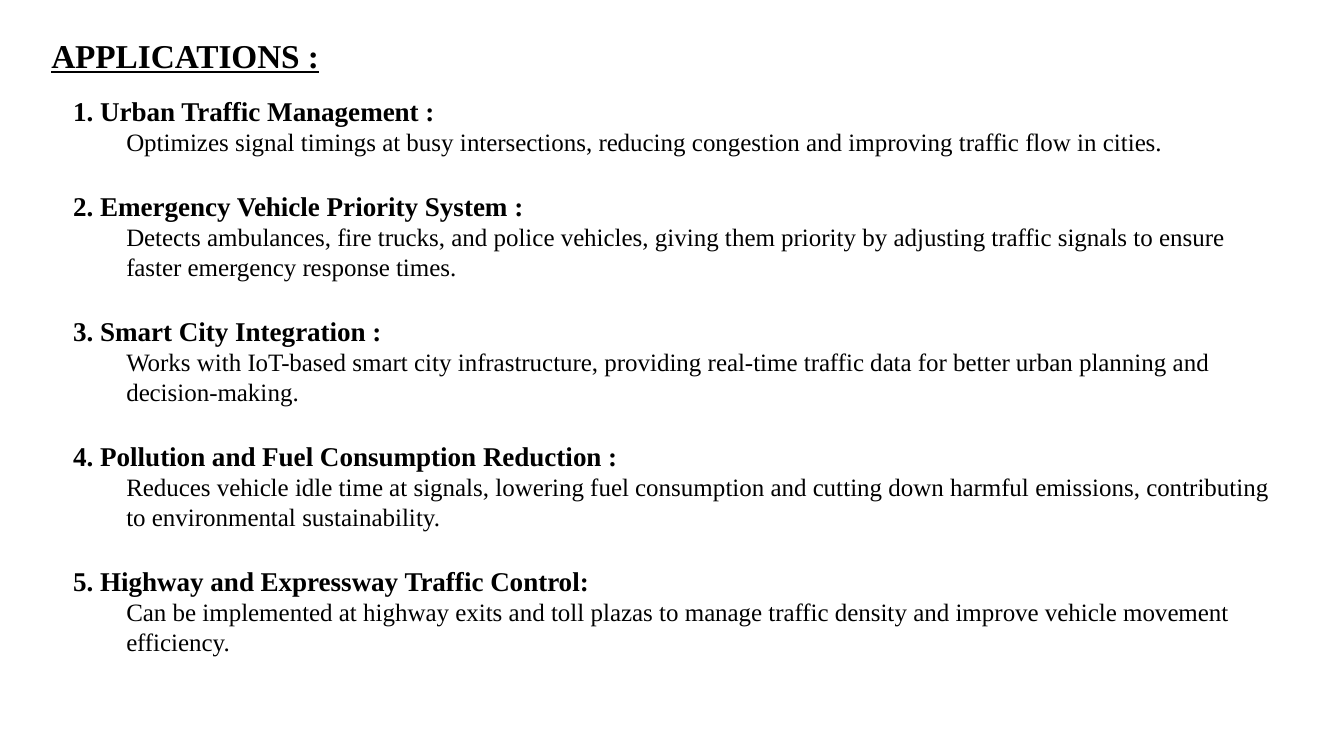

APPLICATIONS :
1. Urban Traffic Management :
Optimizes signal timings at busy intersections, reducing congestion and improving traffic flow in cities.

2. Emergency Vehicle Priority System :
Detects ambulances, fire trucks, and police vehicles, giving them priority by adjusting traffic signals to ensure faster emergency response times.

3. Smart City Integration :
Works with IoT-based smart city infrastructure, providing real-time traffic data for better urban planning and decision-making.

4. Pollution and Fuel Consumption Reduction :
Reduces vehicle idle time at signals, lowering fuel consumption and cutting down harmful emissions, contributing to environmental sustainability.

5. Highway and Expressway Traffic Control:
Can be implemented at highway exits and toll plazas to manage traffic density and improve vehicle movement efficiency.